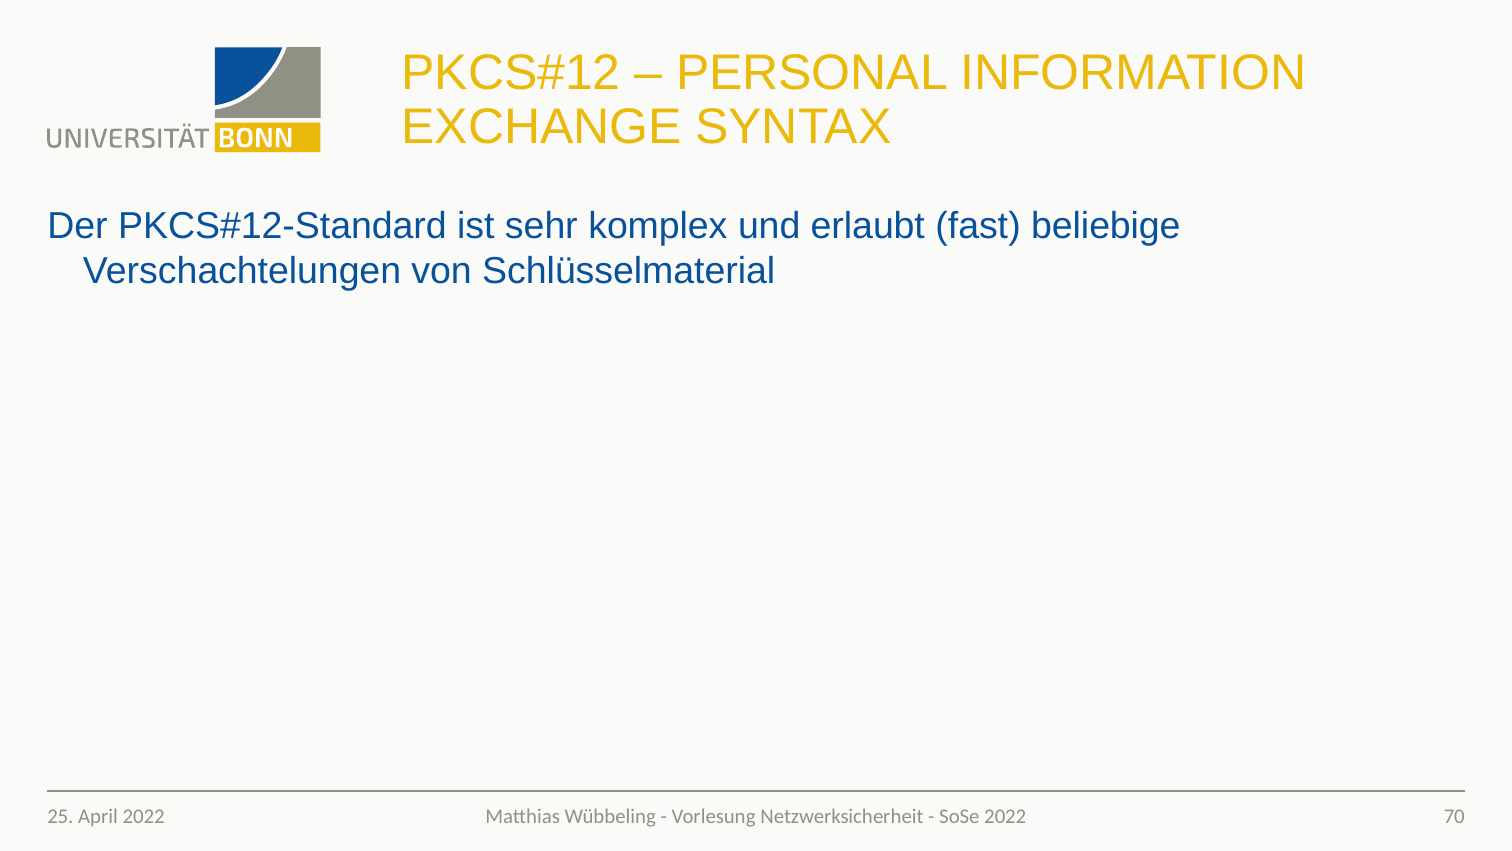

# PKCS#12 – Personal information exchange syntax
Der PKCS#12-Standard ist sehr komplex und erlaubt (fast) beliebige Verschachtelungen von Schlüsselmaterial
25. April 2022
70
Matthias Wübbeling - Vorlesung Netzwerksicherheit - SoSe 2022